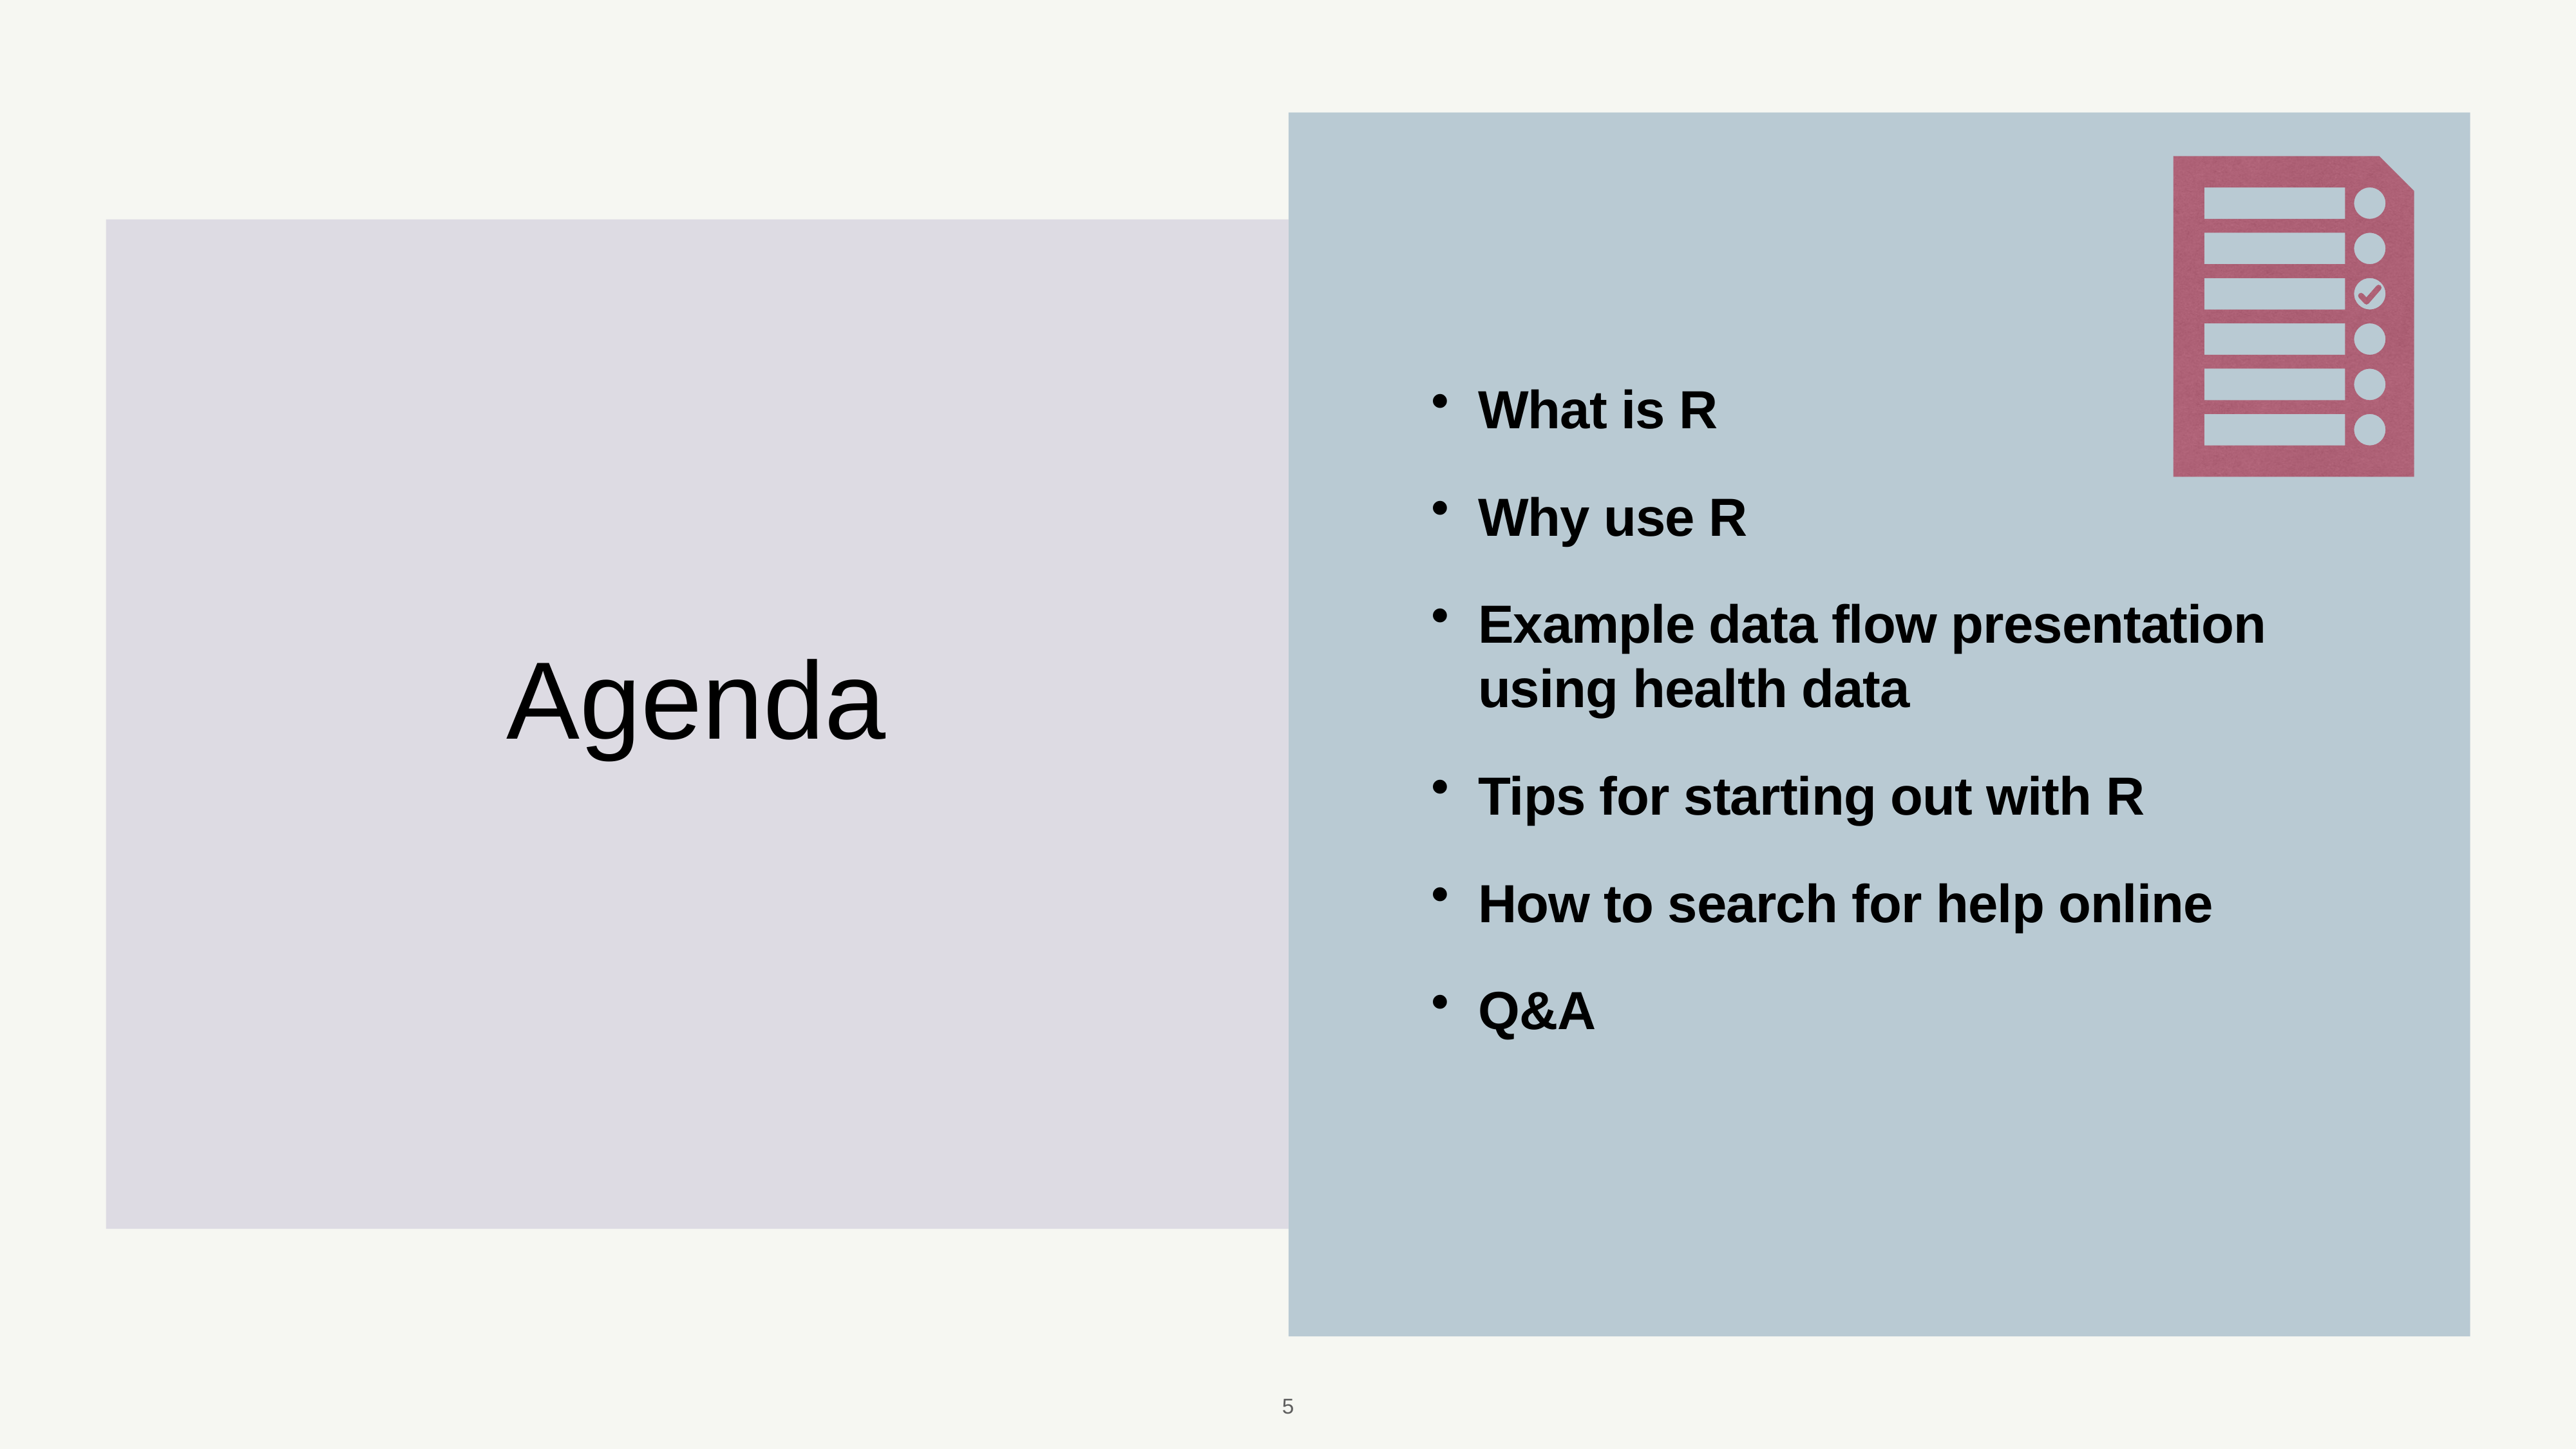

What is R
Why use R
Example data flow presentation using health data
Tips for starting out with R
How to search for help online
Q&A
# Agenda
5